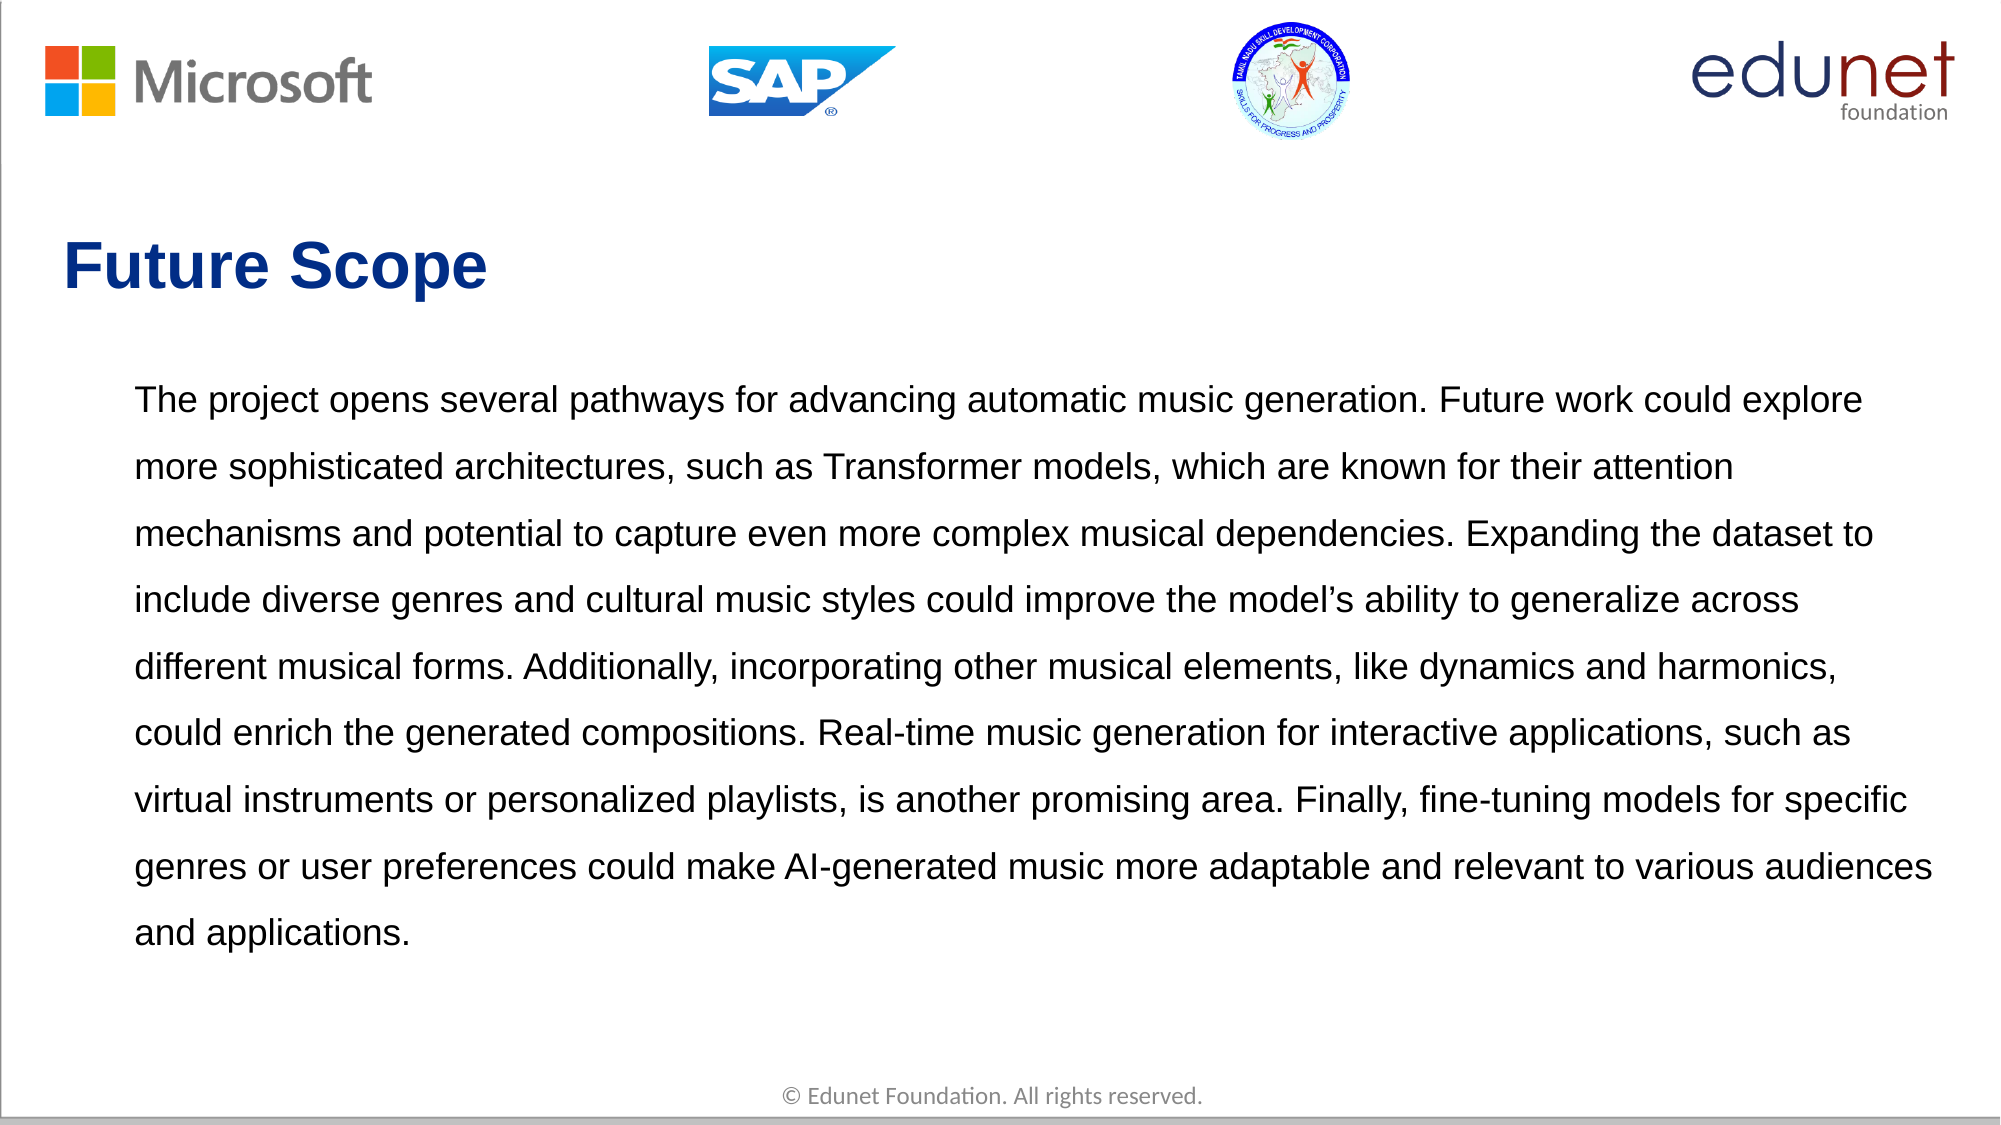

# Future Scope
The project opens several pathways for advancing automatic music generation. Future work could explore more sophisticated architectures, such as Transformer models, which are known for their attention mechanisms and potential to capture even more complex musical dependencies. Expanding the dataset to include diverse genres and cultural music styles could improve the model’s ability to generalize across different musical forms. Additionally, incorporating other musical elements, like dynamics and harmonics, could enrich the generated compositions. Real-time music generation for interactive applications, such as virtual instruments or personalized playlists, is another promising area. Finally, fine-tuning models for specific genres or user preferences could make AI-generated music more adaptable and relevant to various audiences and applications.
© Edunet Foundation. All rights reserved.